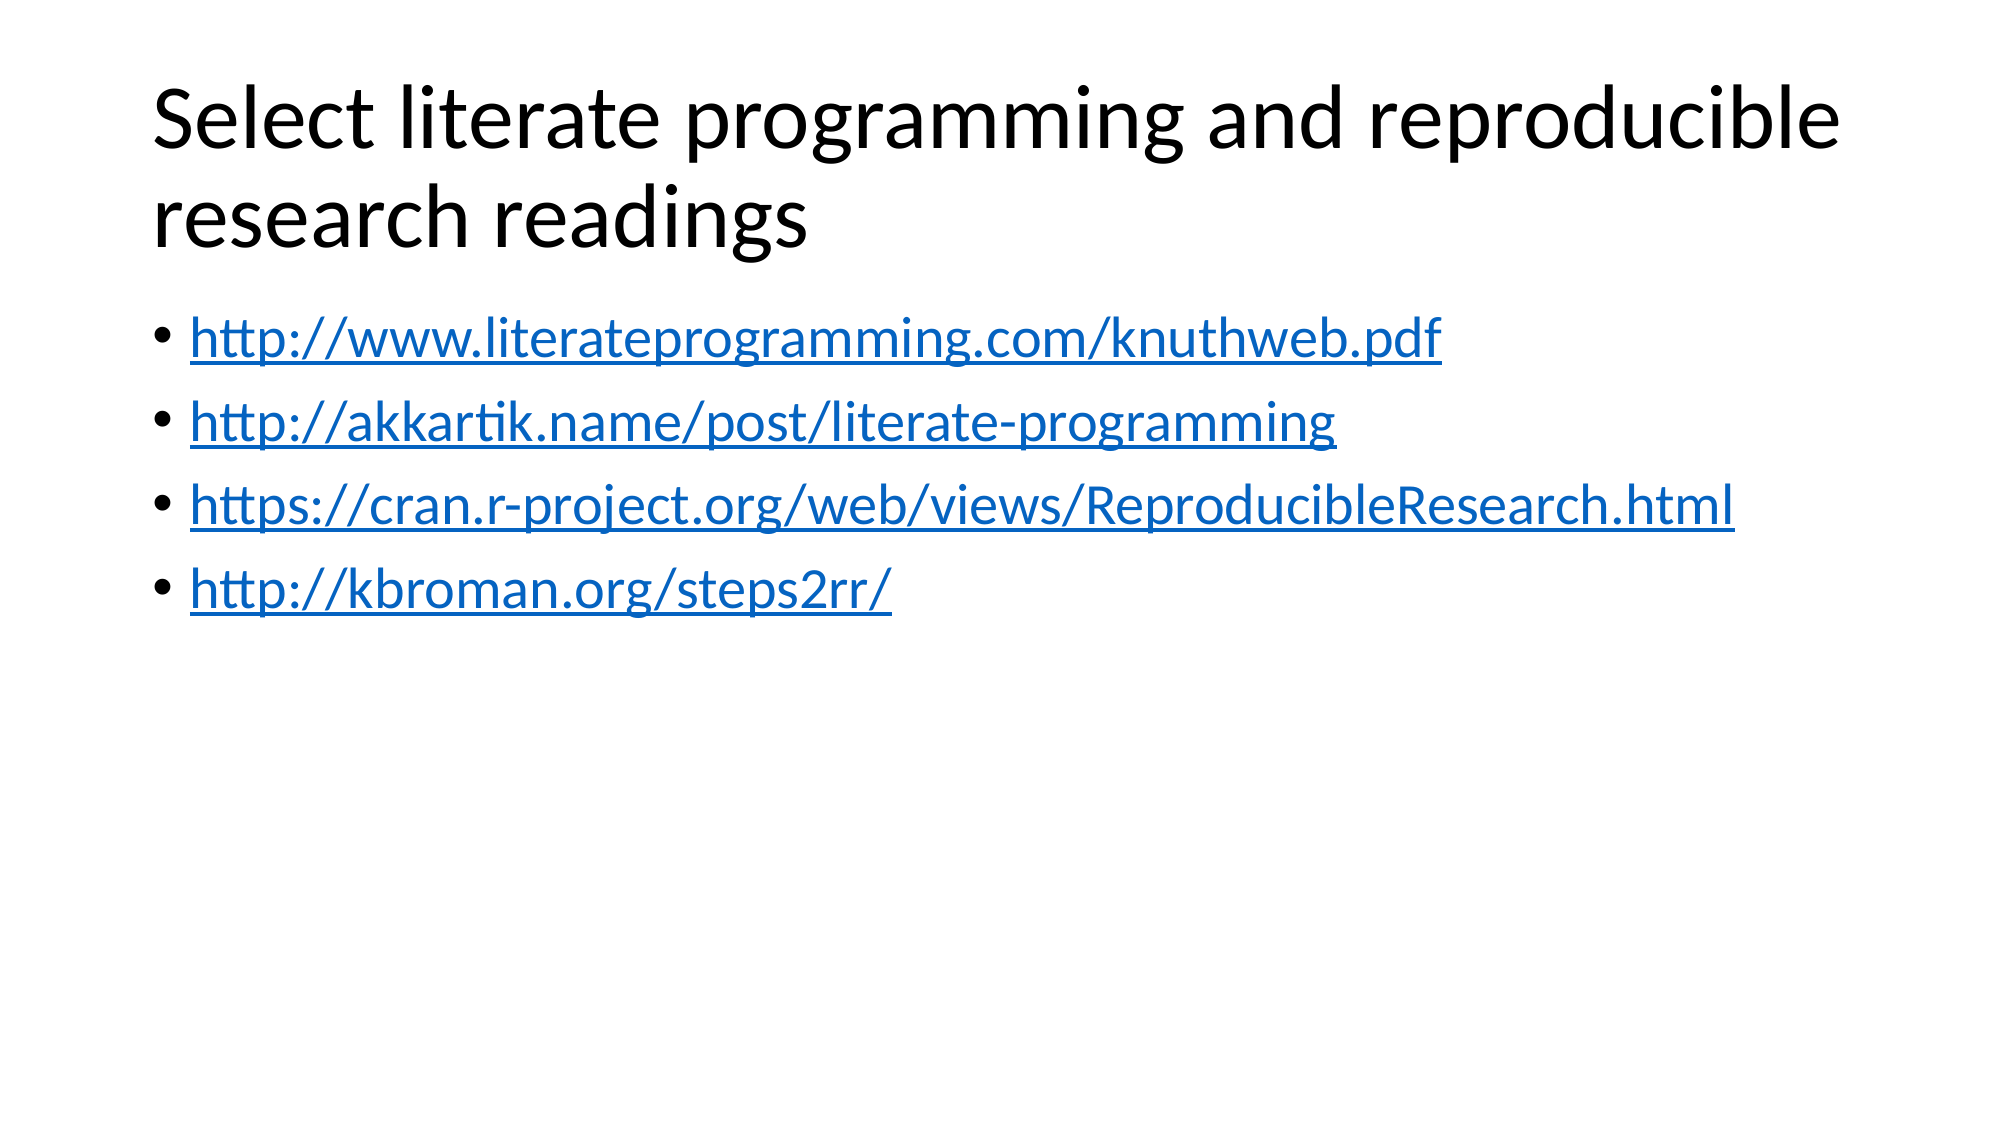

# Select literate programming and reproducible research readings
http://www.literateprogramming.com/knuthweb.pdf
http://akkartik.name/post/literate-programming
https://cran.r-project.org/web/views/ReproducibleResearch.html
http://kbroman.org/steps2rr/